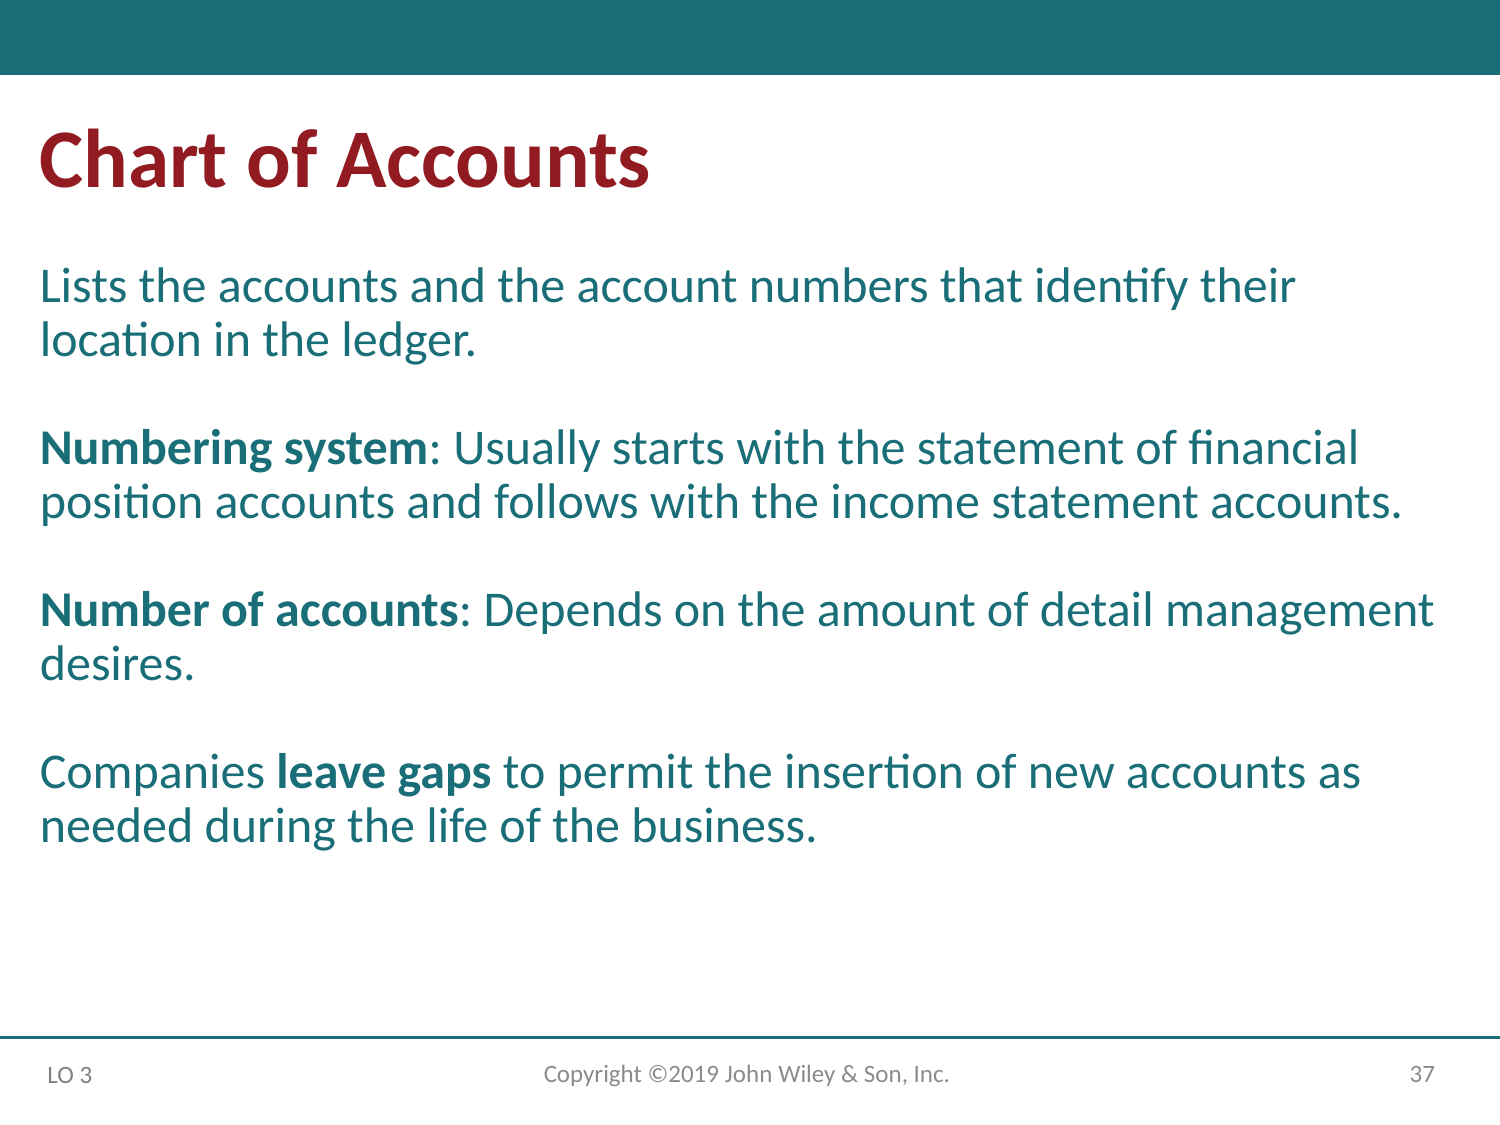

Chart of Accounts
Lists the accounts and the account numbers that identify their location in the ledger.
Numbering system: Usually starts with the statement of financial position accounts and follows with the income statement accounts.
Number of accounts: Depends on the amount of detail management desires.
Companies leave gaps to permit the insertion of new accounts as needed during the life of the business.
Copyright ©2019 John Wiley & Son, Inc.
37
LO 3